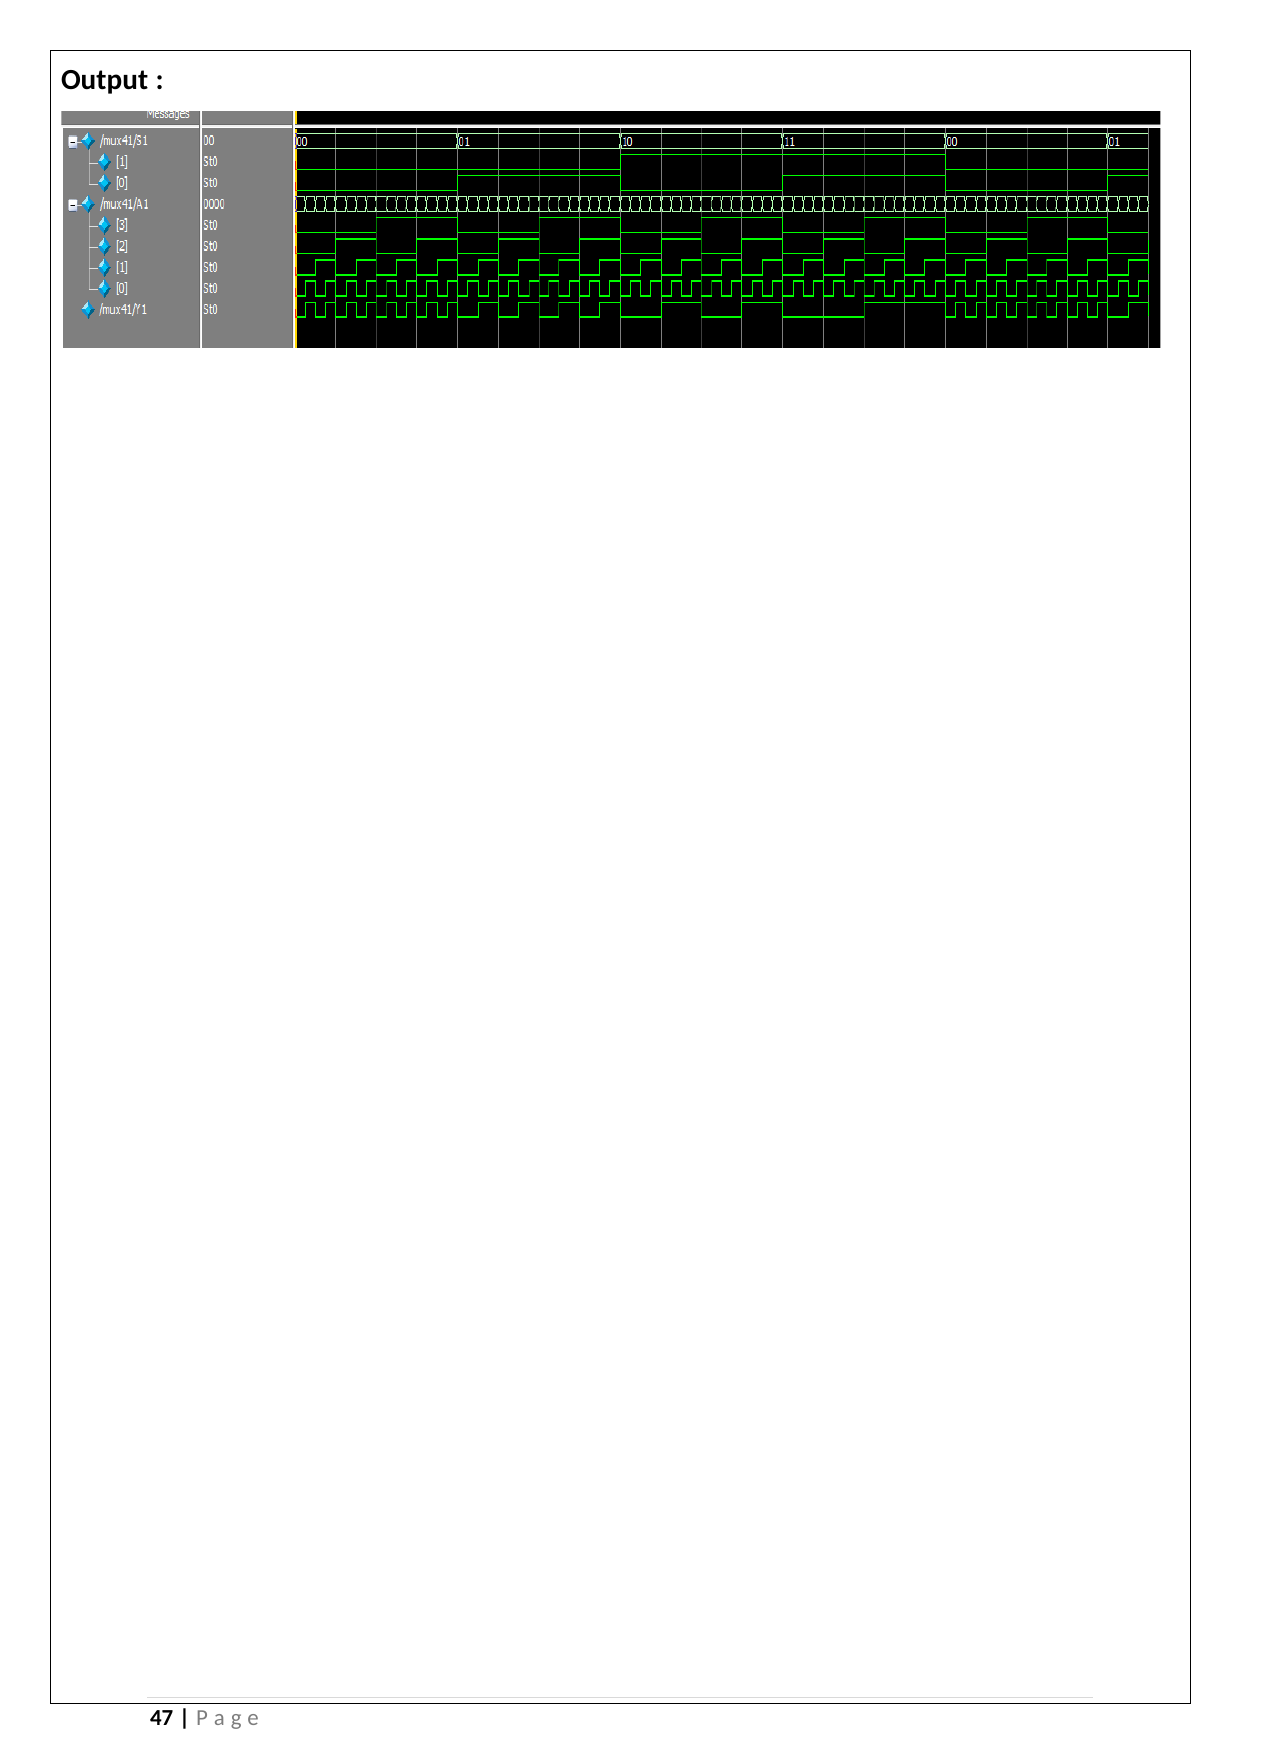

Output :

47 | P a g e